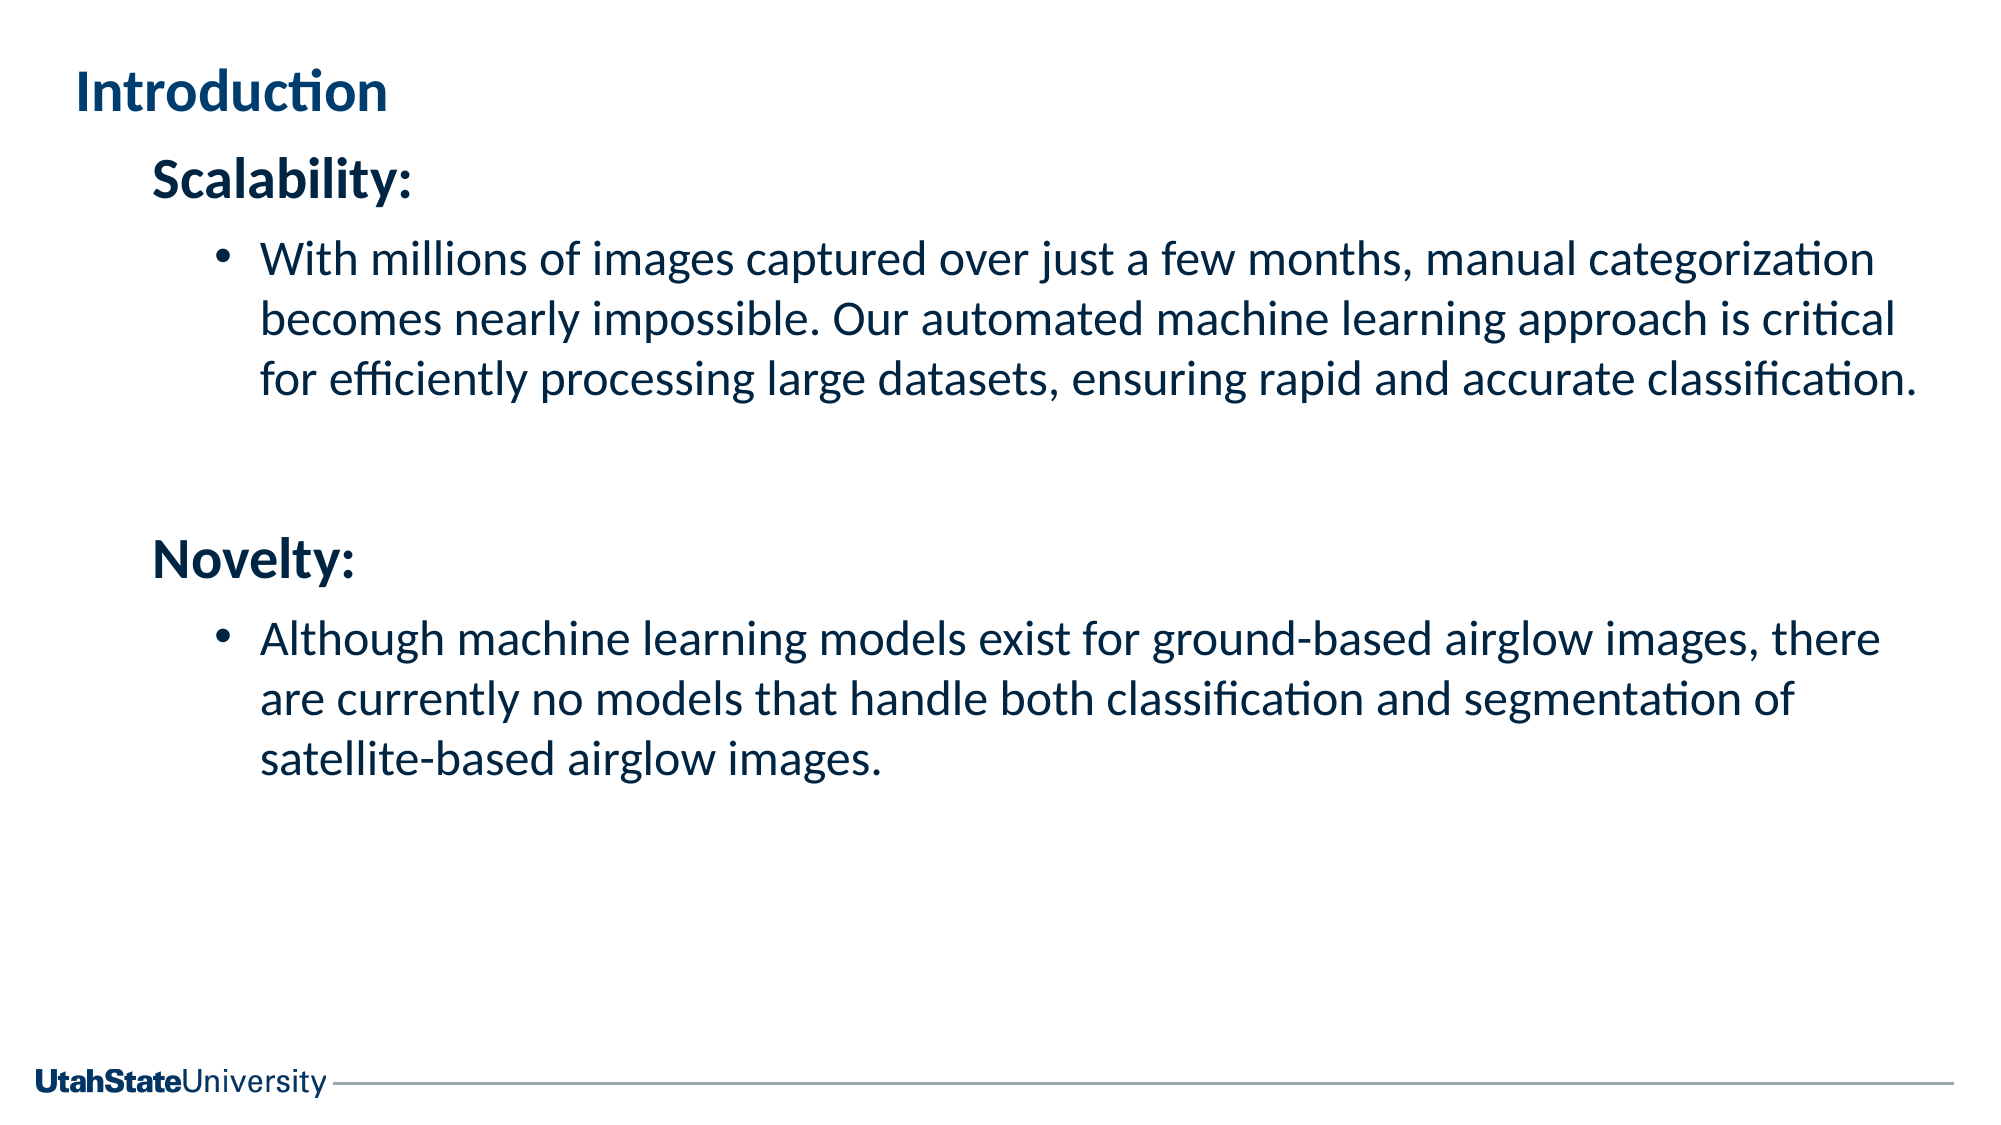

# Introduction
Scalability:
With millions of images captured over just a few months, manual categorization becomes nearly impossible. Our automated machine learning approach is critical for efficiently processing large datasets, ensuring rapid and accurate classification.

Novelty:
Although machine learning models exist for ground-based airglow images, there are currently no models that handle both classification and segmentation of satellite-based airglow images.